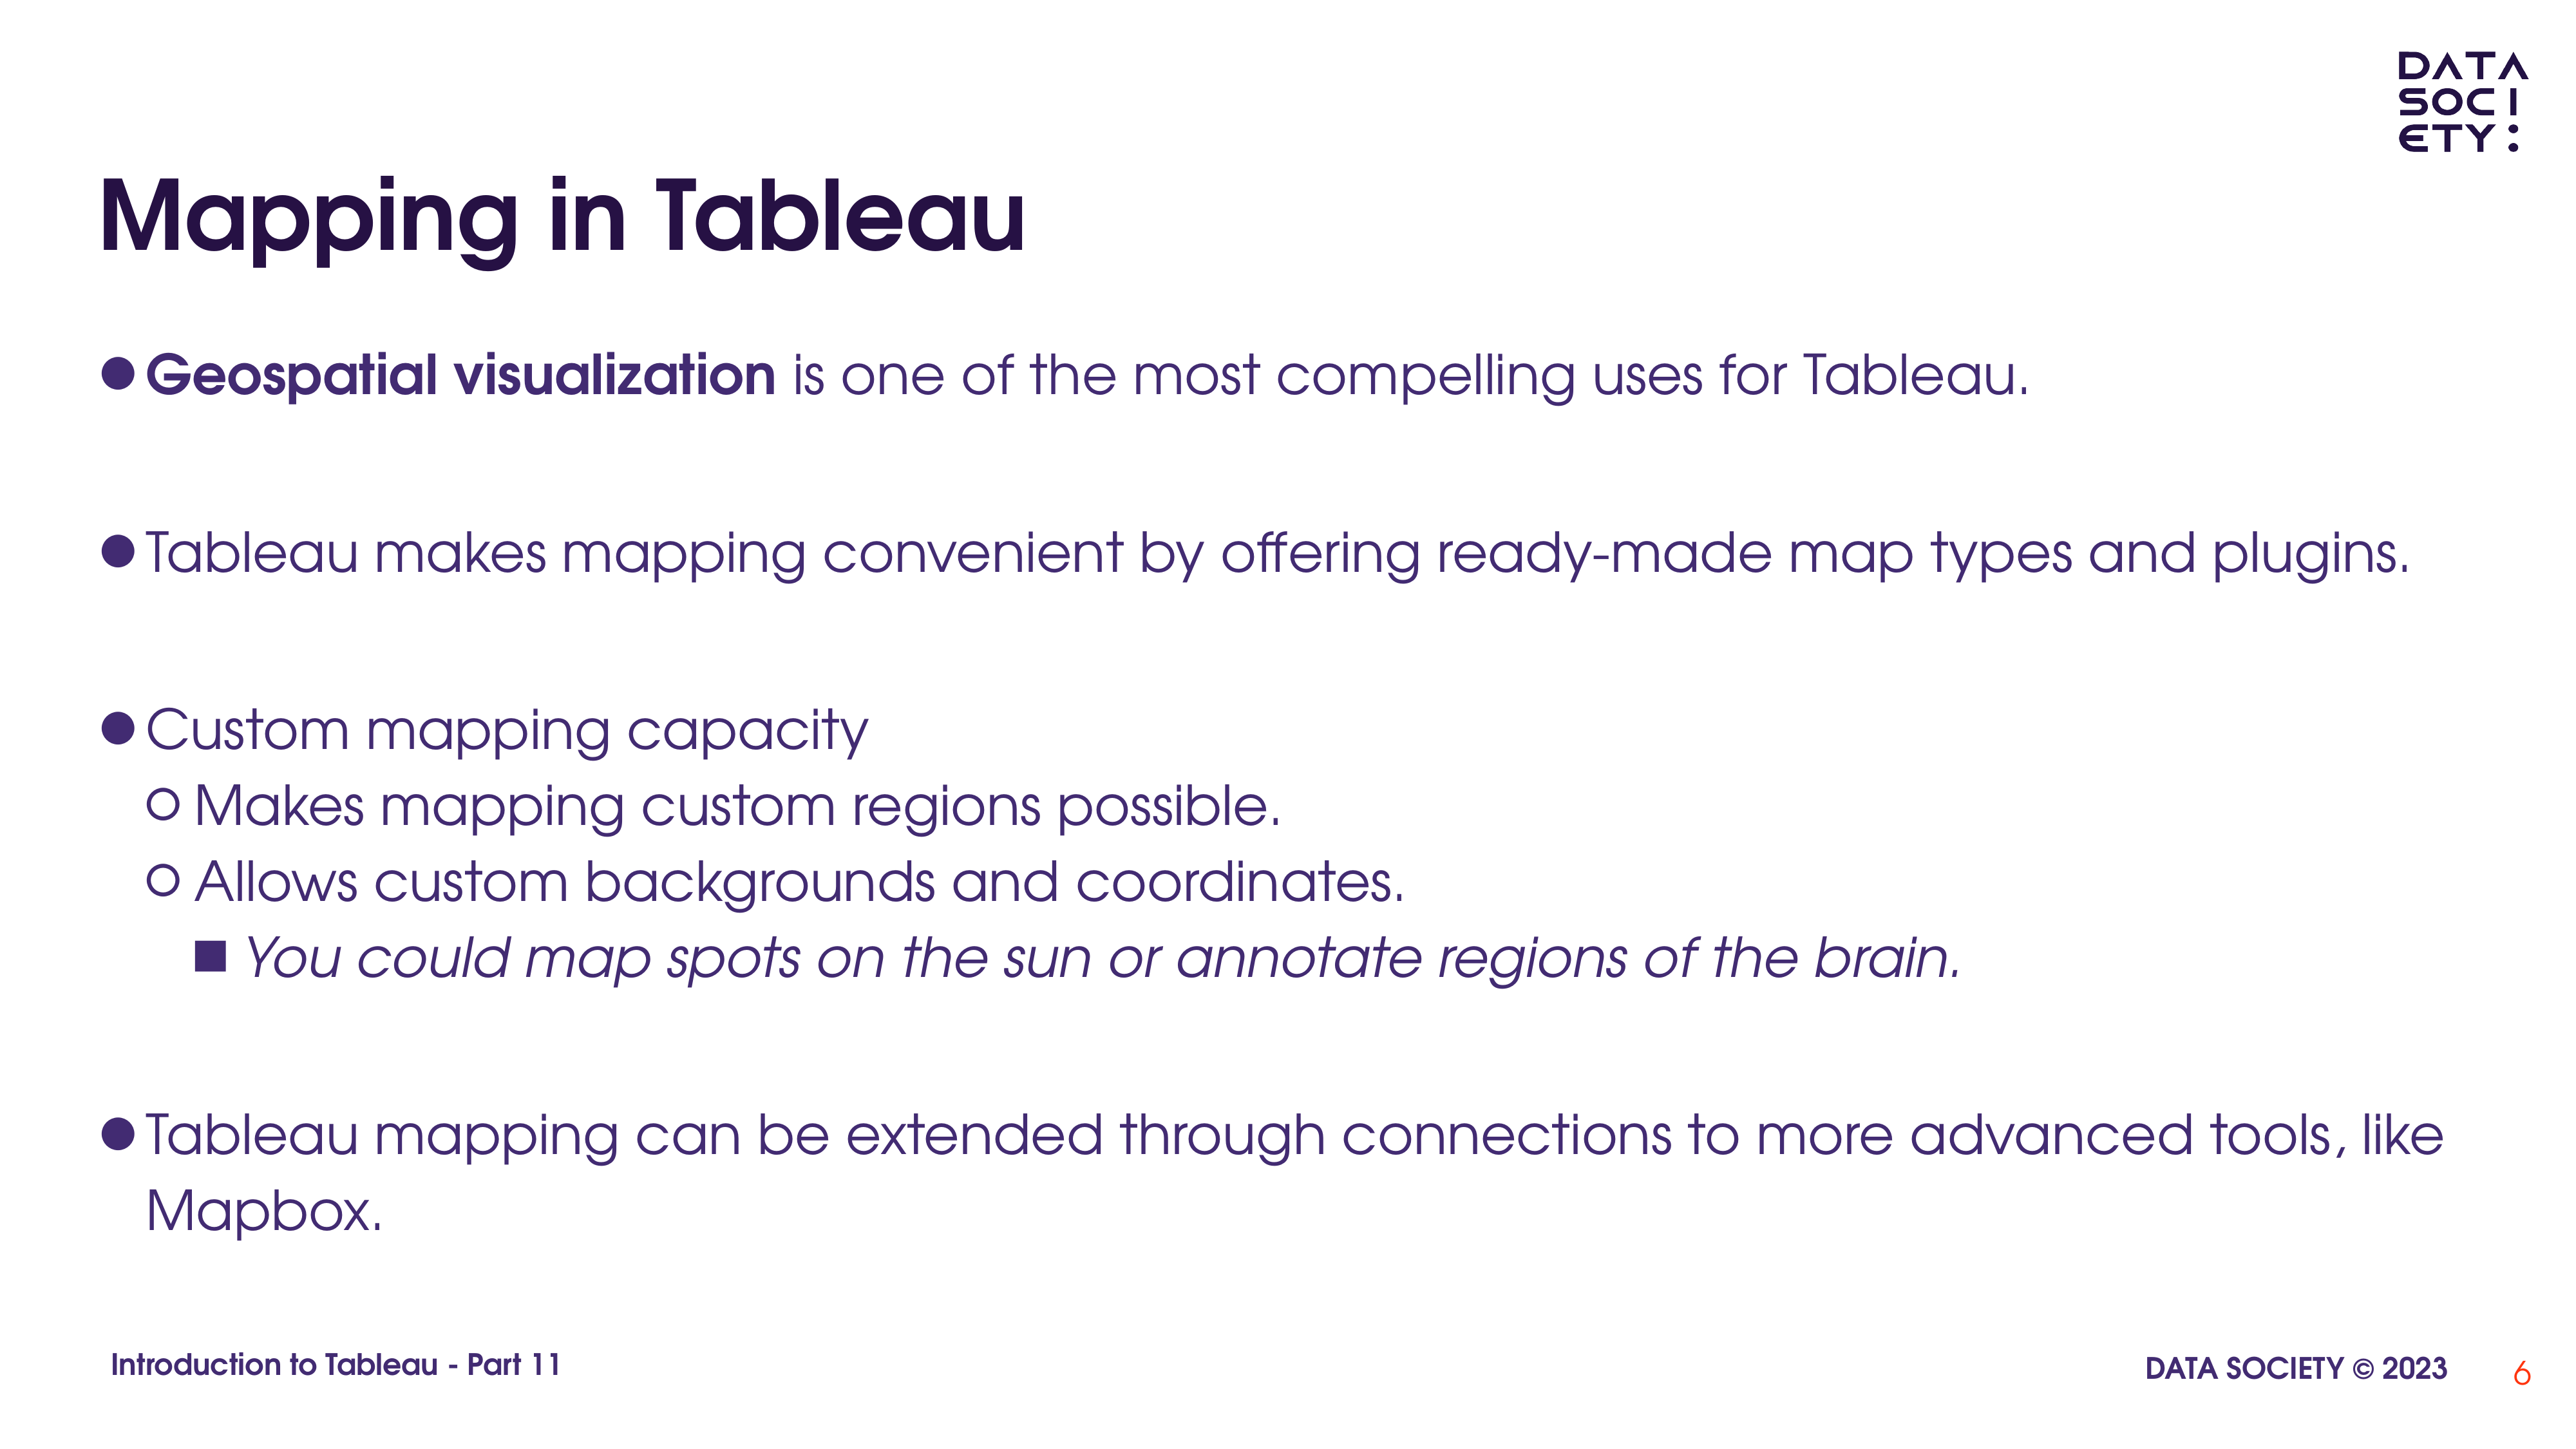

# Mapping in Tableau
Geospatial visualization is one of the most compelling uses for Tableau.

Tableau makes mapping convenient by offering ready-made map types and plugins.

Custom mapping capacity
Makes mapping custom regions possible.
Allows custom backgrounds and coordinates.
You could map spots on the sun or annotate regions of the brain.

Tableau mapping can be extended through connections to more advanced tools, like Mapbox.

6